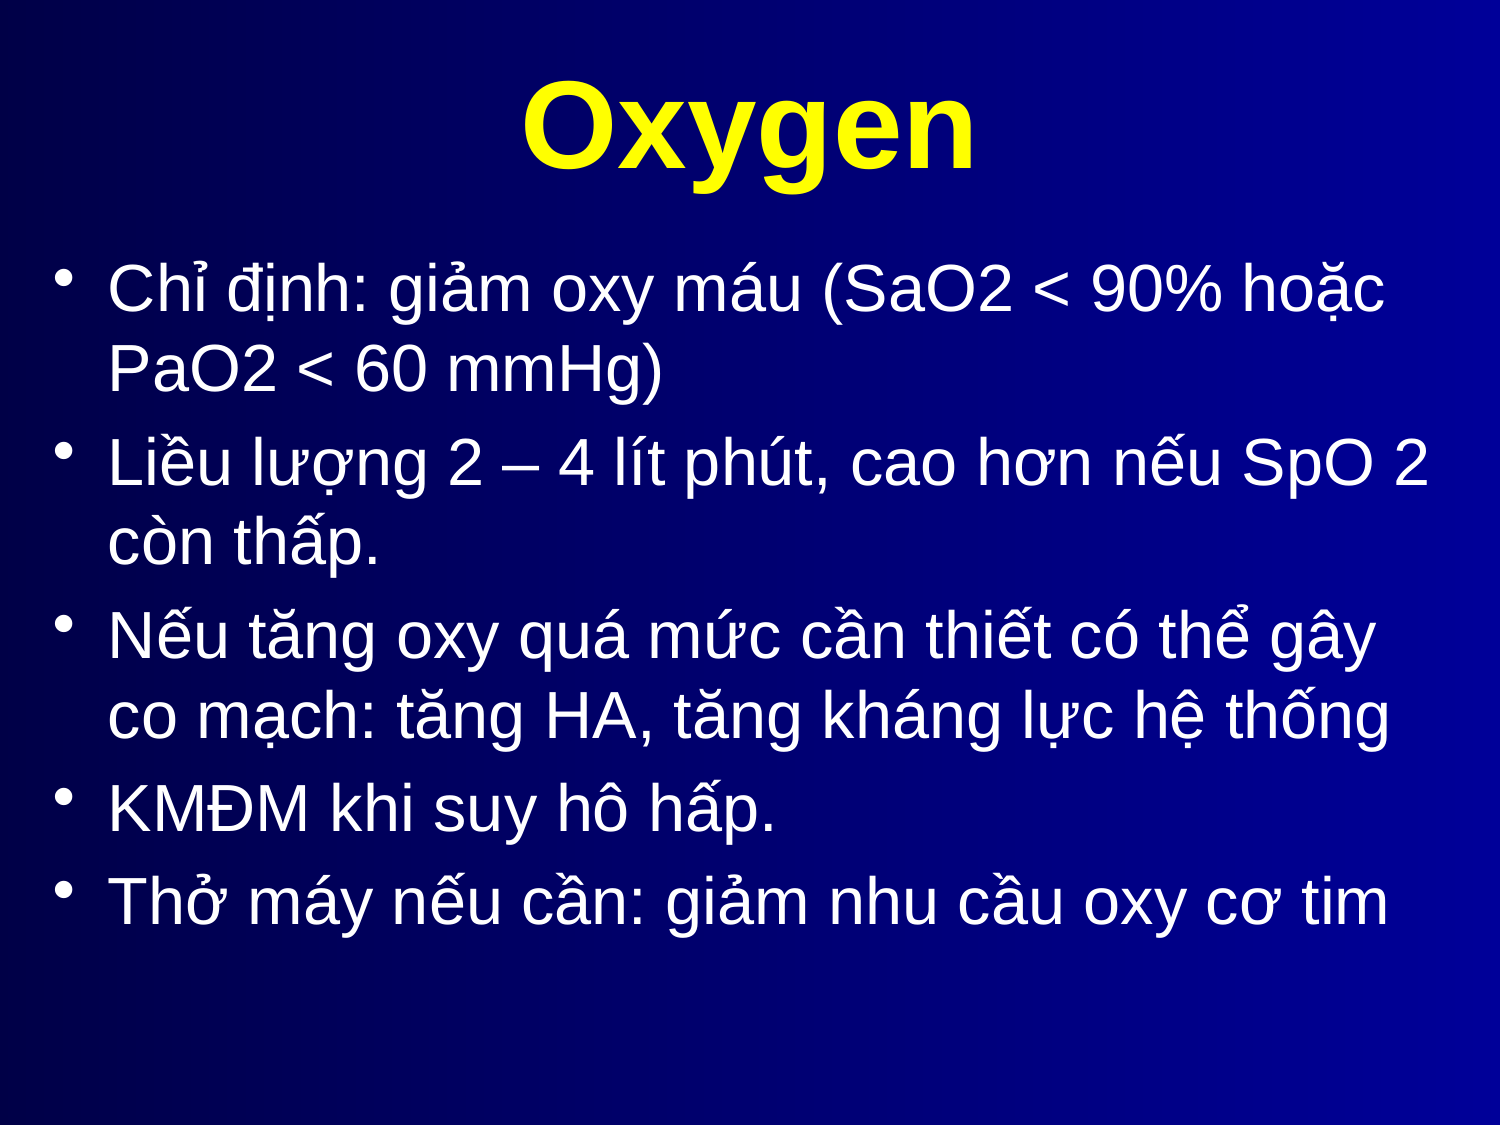

# Oxygen
Chỉ định: giảm oxy máu (SaO2 < 90% hoặc PaO2 < 60 mmHg)
Liều lượng 2 – 4 lít phút, cao hơn nếu SpO 2 còn thấp.
Nếu tăng oxy quá mức cần thiết có thể gây co mạch: tăng HA, tăng kháng lực hệ thống
KMĐM khi suy hô hấp.
Thở máy nếu cần: giảm nhu cầu oxy cơ tim